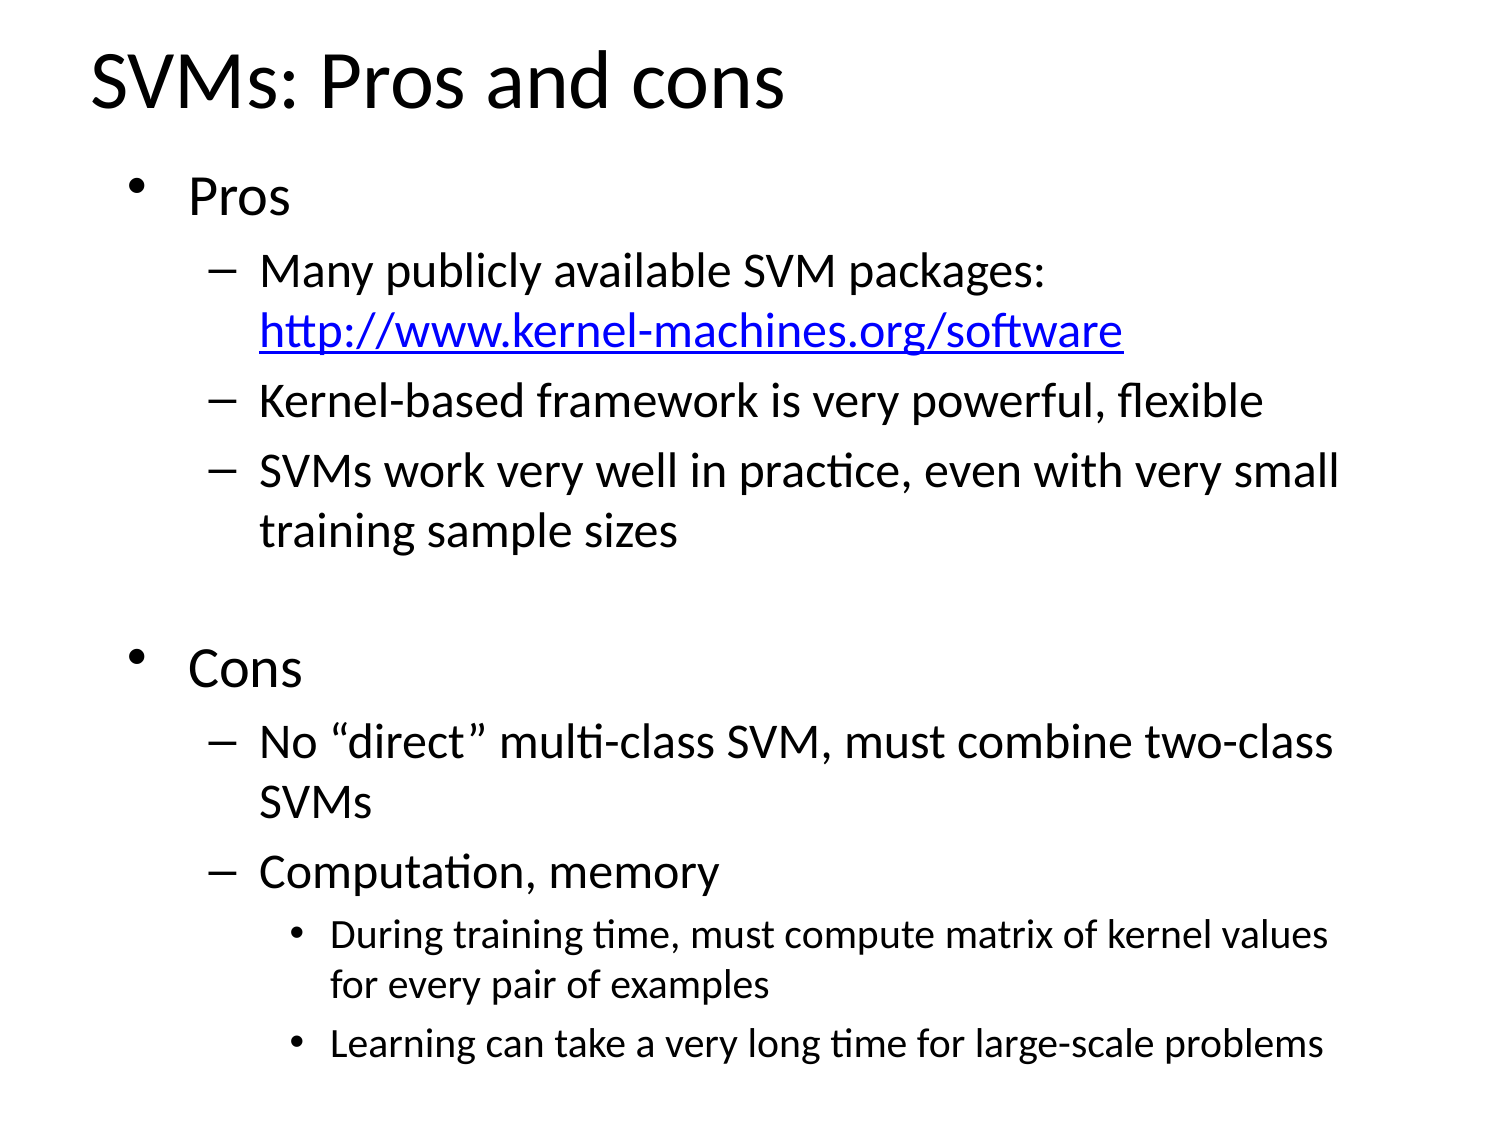

# SVMs: Pros and cons
Pros
Many publicly available SVM packages:
http://www.kernel-machines.org/software
Kernel-based framework is very powerful, flexible
SVMs work very well in practice, even with very small training sample sizes
Cons
No “direct” multi-class SVM, must combine two-class SVMs
Computation, memory
During training time, must compute matrix of kernel values for every pair of examples
Learning can take a very long time for large-scale problems